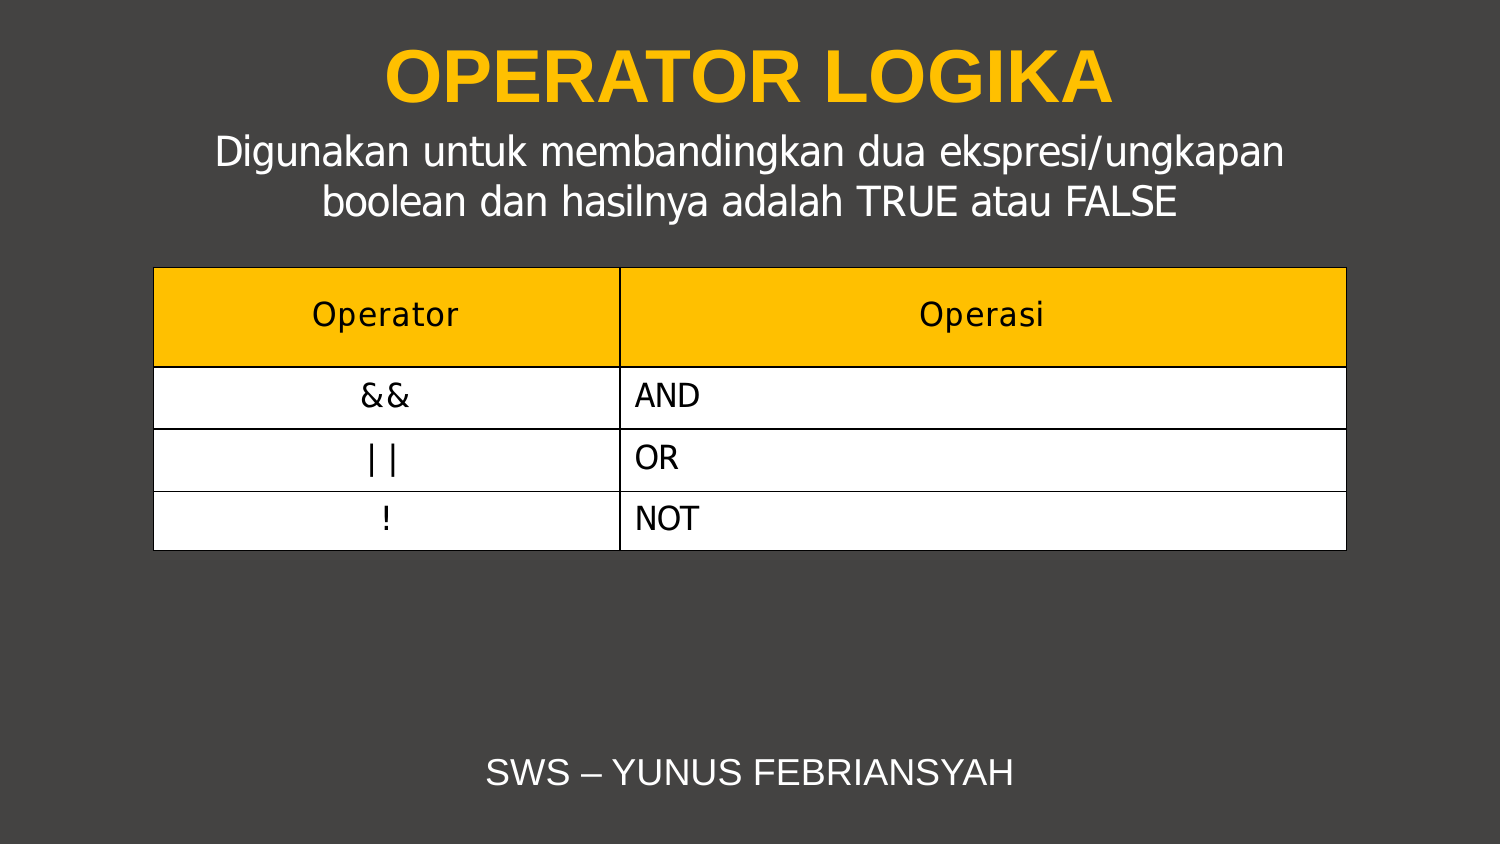

OPERATOR LOGIKA
Digunakan untuk membandingkan dua ekspresi/ungkapan boolean dan hasilnya adalah TRUE atau FALSE
| Operator | Operasi |
| --- | --- |
| && | AND |
| || | OR |
| ! | NOT |